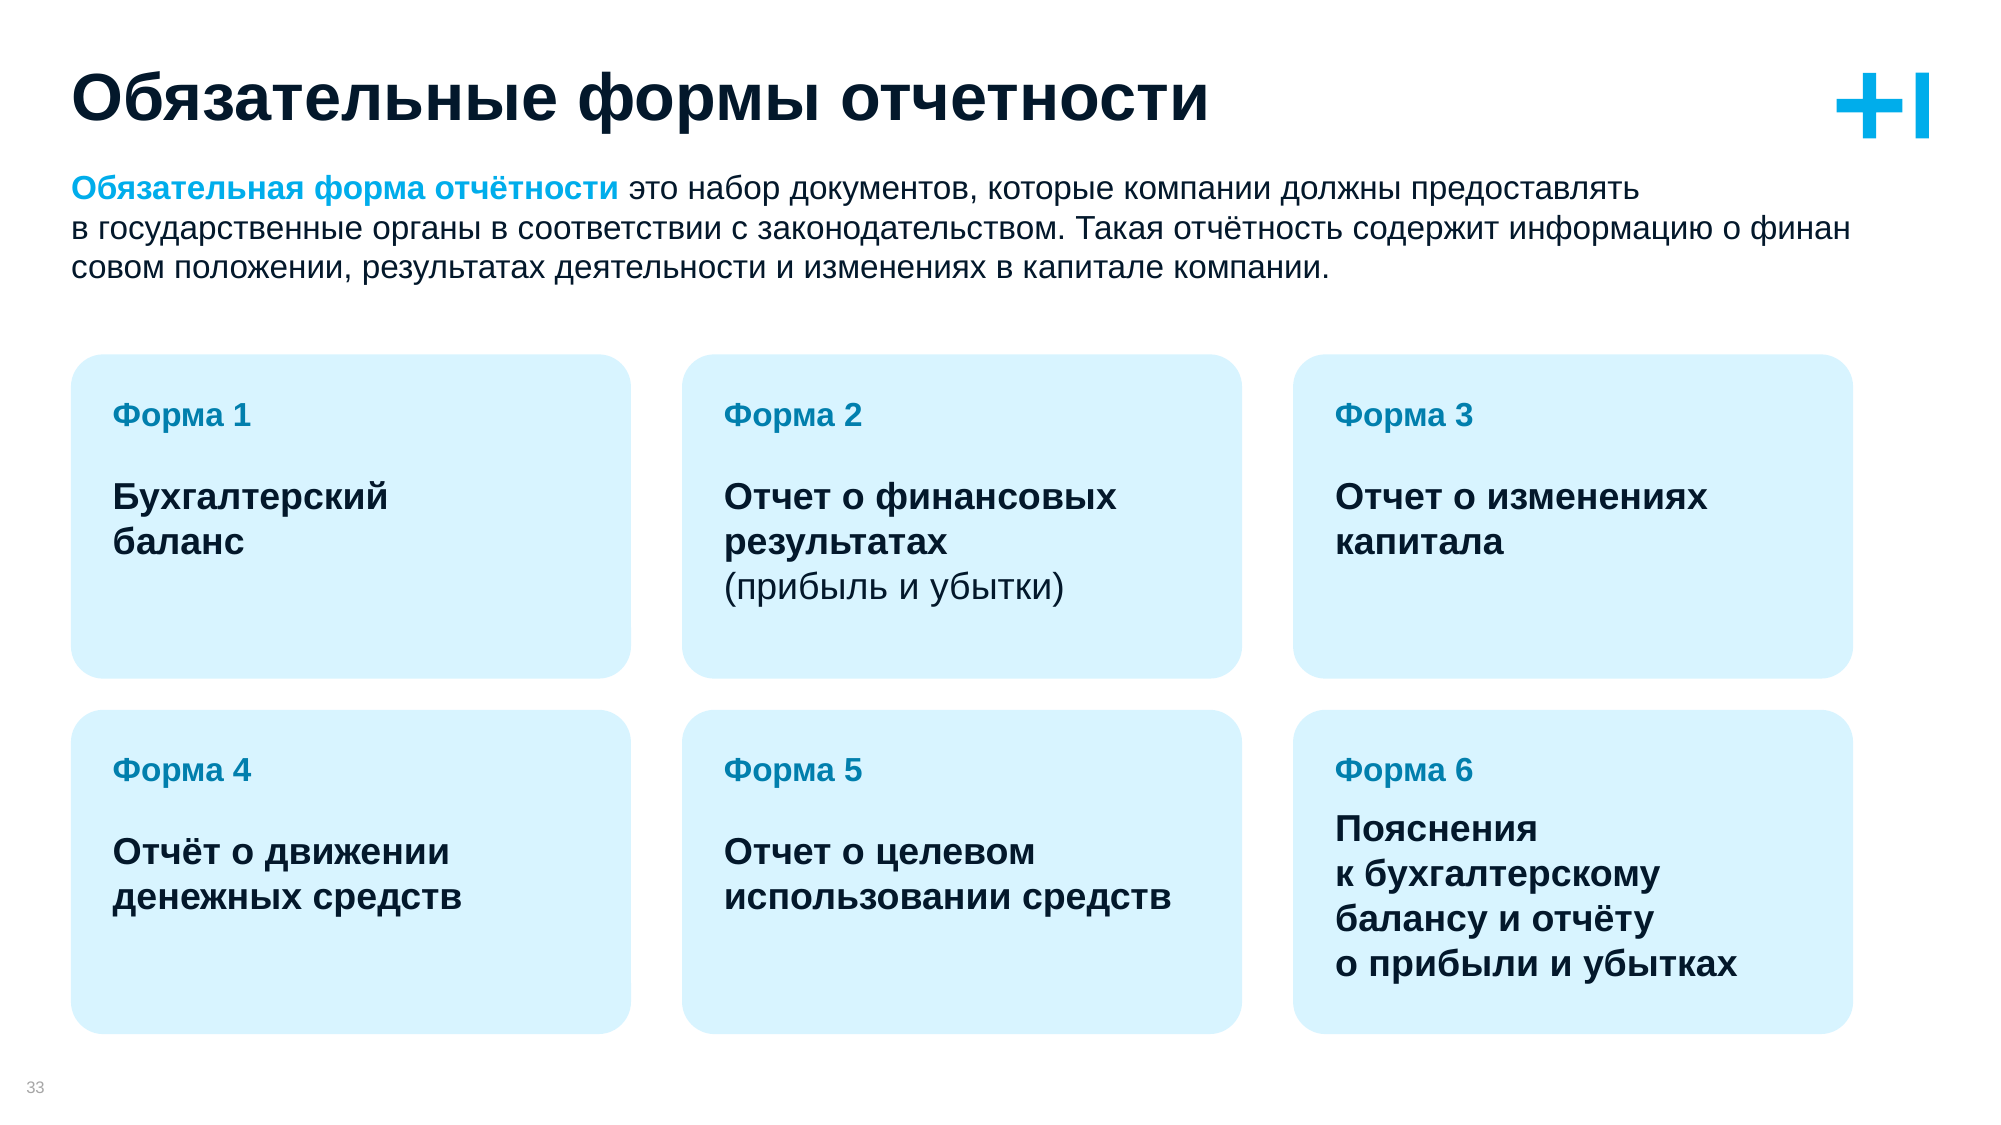

# Обязательные формы отчетности
Обязательная форма отчётности это набор документов, которые компании должны предоставлять
в государственные органы в соответствии с законодательством. Такая отчётность содержит информацию о финансовом положении, результатах деятельности и изменениях в капитале компании.

Форма 1
Бухгалтерский
баланс

Форма 2
Отчет о финансовых
результатах
(прибыль и убытки)

Форма 3
Отчет о изменениях капитала

Форма 4
Отчёт о движении денежных средств

Форма 5
Отчет о целевом использовании средств

Форма 6
Пояснения
к бухгалтерскому балансу и отчёту
о прибыли и убытках